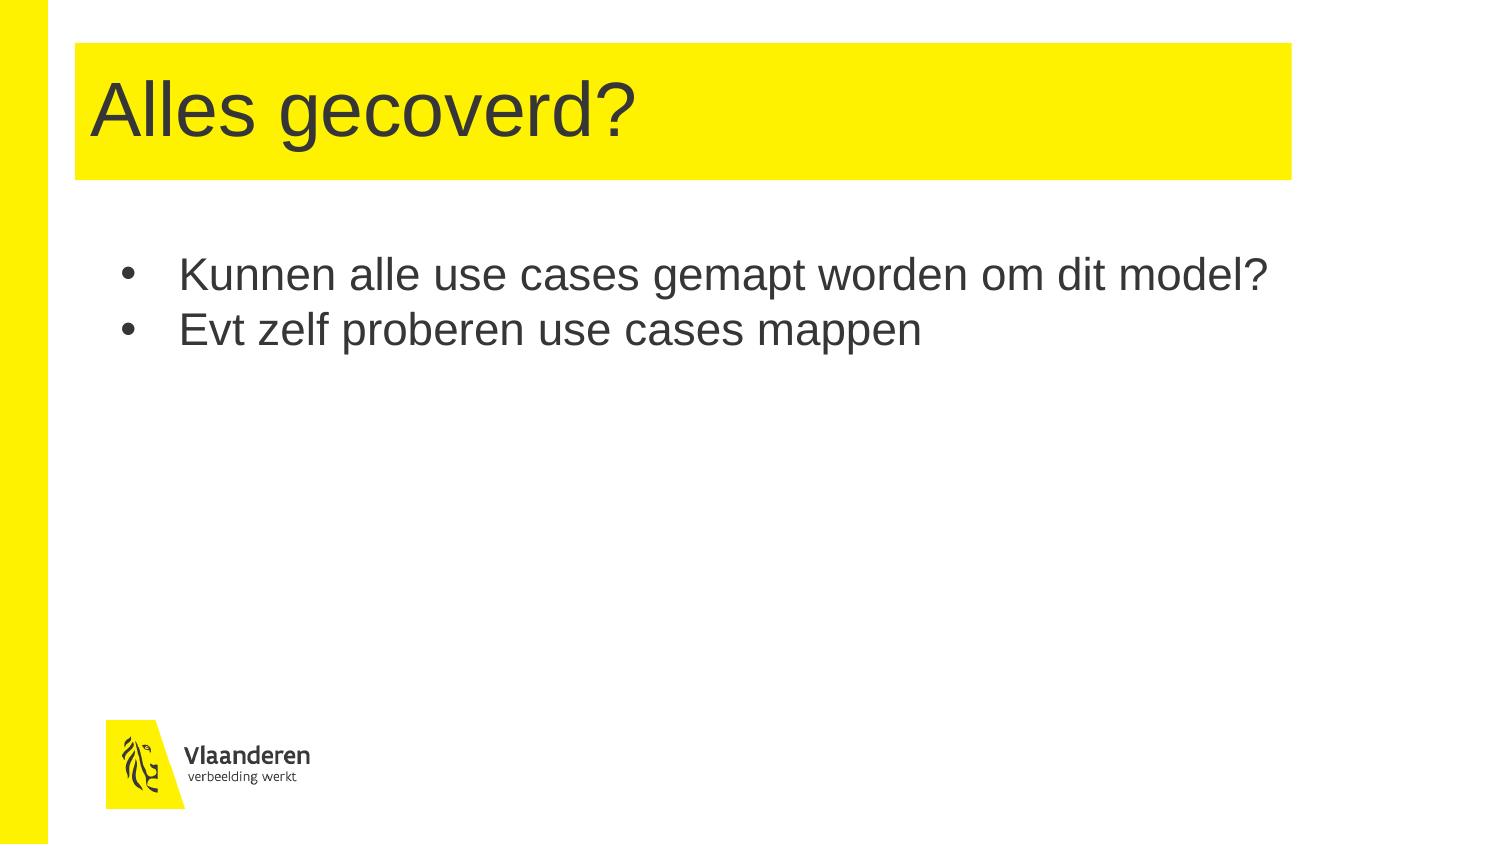

# Alles gecoverd?
Kunnen alle use cases gemapt worden om dit model?
Evt zelf proberen use cases mappen